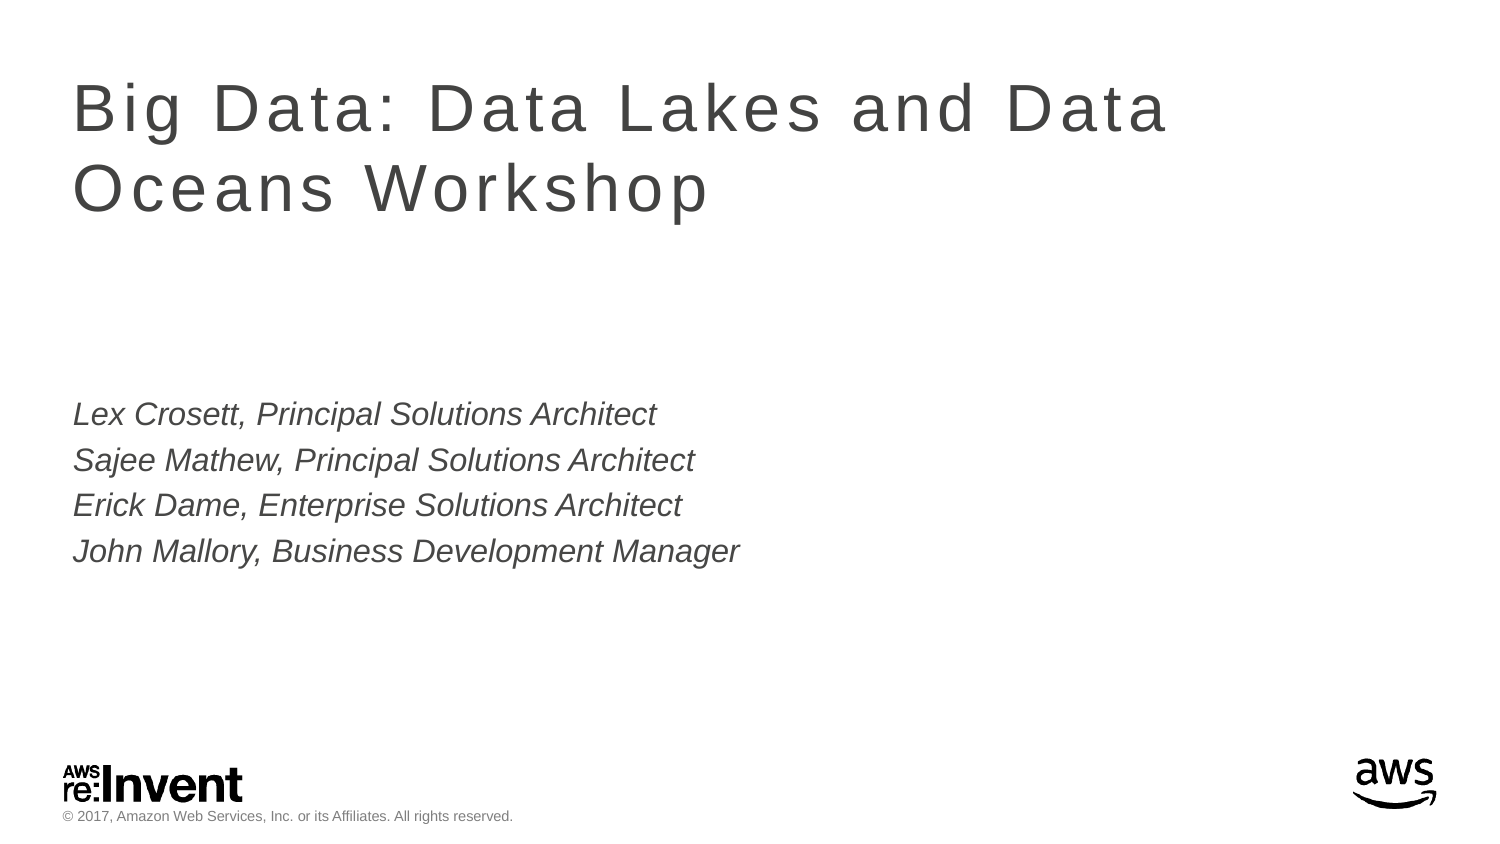

# Big Data: Data Lakes and Data Oceans Workshop
Lex Crosett, Principal Solutions Architect
Sajee Mathew, Principal Solutions Architect
Erick Dame, Enterprise Solutions Architect
John Mallory, Business Development Manager